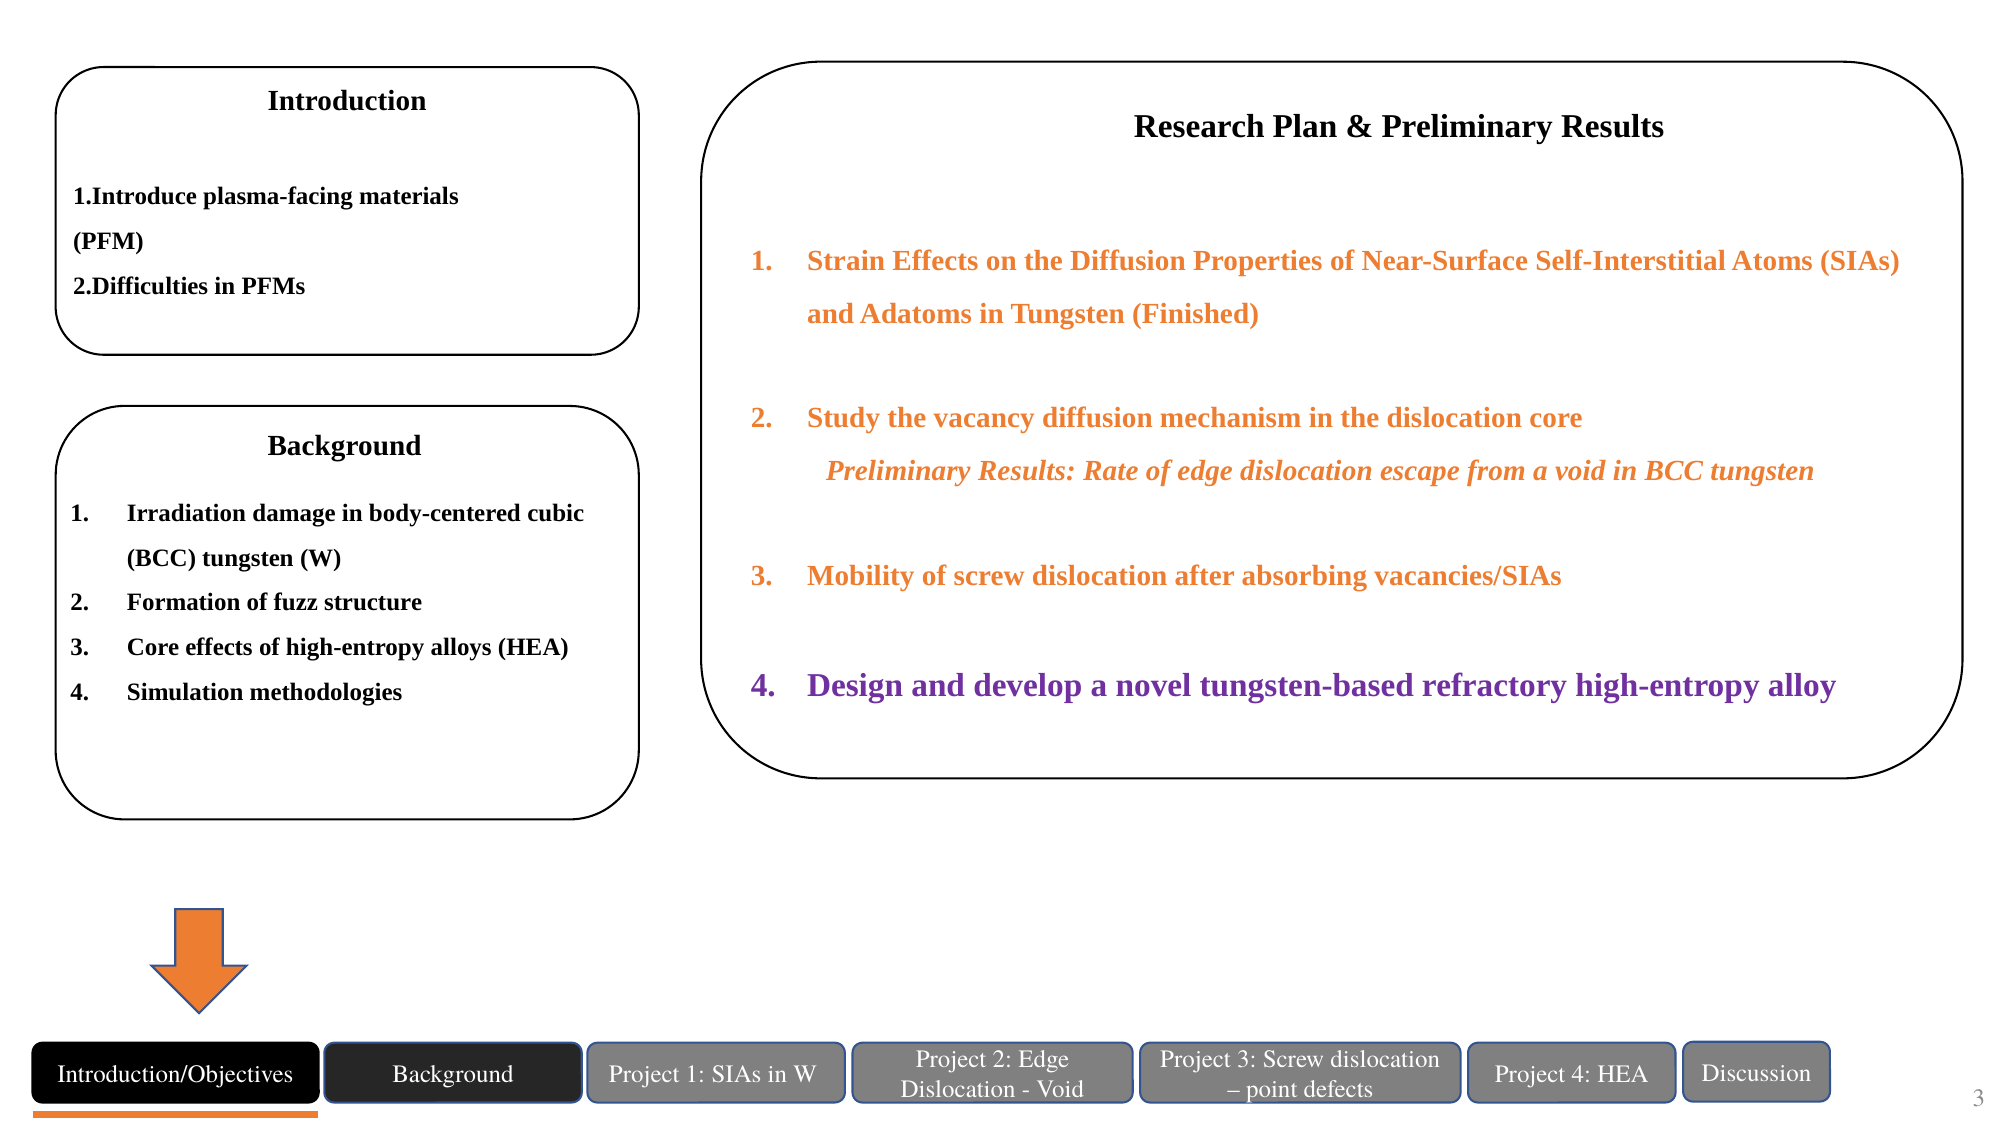

Strain Effects on the Diffusion Properties of Near-Surface Self-Interstitial Atoms (SIAs) and Adatoms in Tungsten (Finished)

Study the vacancy diffusion mechanism in the dislocation core
Preliminary Results: Rate of edge dislocation escape from a void in BCC tungsten

Mobility of screw dislocation after absorbing vacancies/SIAs

Design and develop a novel tungsten-based refractory high-entropy alloy
Research Plan & Preliminary Results

Introduction
Introduce plasma-facing materials (PFM)
Difficulties in PFMs

Background
Irradiation damage in body-centered cubic (BCC) tungsten (W)
Formation of fuzz structure
Core effects of high-entropy alloys (HEA)
Simulation methodologies

3